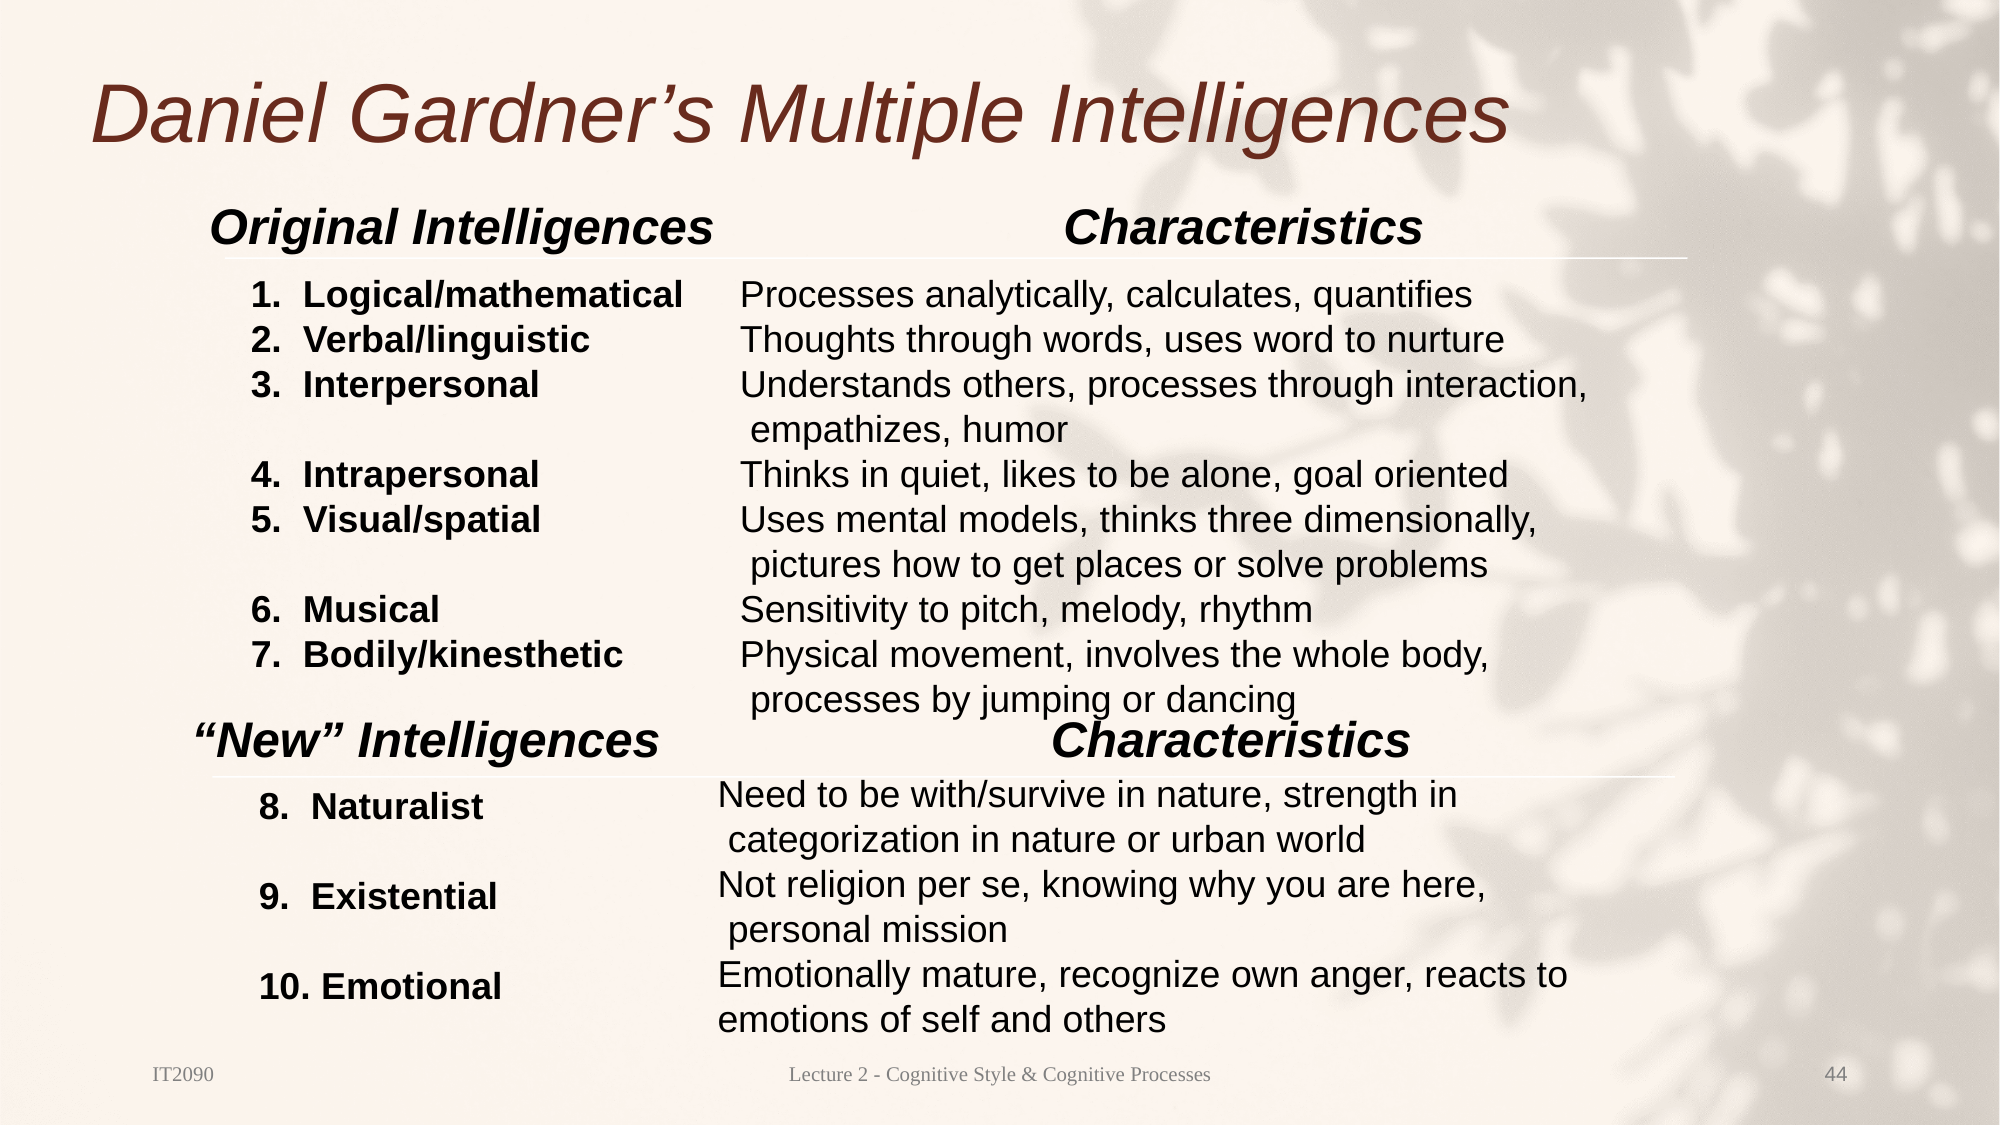

# Daniel Gardner’s Multiple Intelligences
Original Intelligences
Characteristics

1.  Logical/mathematical
2.  Verbal/linguistic
3.  Interpersonal

4.  Intrapersonal
5.  Visual/spatial

6.  Musical
7.  Bodily/kinesthetic
Processes analytically, calculates, quantifies
Thoughts through words, uses word to nurture
Understands others, processes through interaction,
 empathizes, humor
Thinks in quiet, likes to be alone, goal oriented
Uses mental models, thinks three dimensionally,
 pictures how to get places or solve problems
Sensitivity to pitch, melody, rhythm
Physical movement, involves the whole body,
 processes by jumping or dancing
“New” Intelligences
Characteristics

Need to be with/survive in nature, strength in
 categorization in nature or urban world
Not religion per se, knowing why you are here,
 personal mission
Emotionally mature, recognize own anger, reacts to
emotions of self and others
8.  Naturalist

9.  Existential

10. Emotional
IT2090
Lecture 2 - Cognitive Style & Cognitive Processes
44